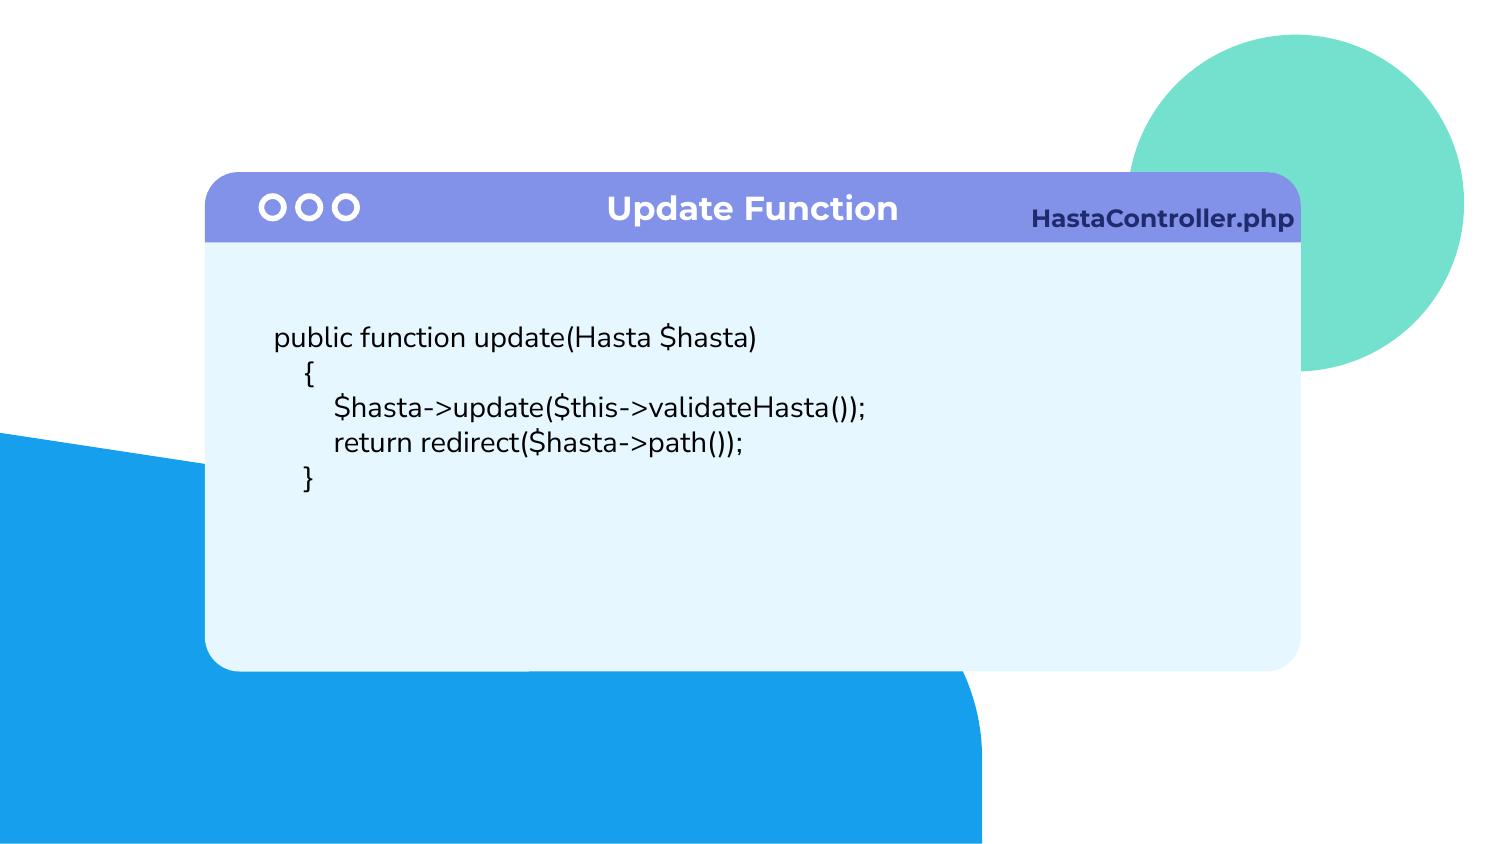

Update Function

# HastaController.php
public function update(Hasta $hasta)
    {
        $hasta->update($this->validateHasta());
        return redirect($hasta->path());
    }